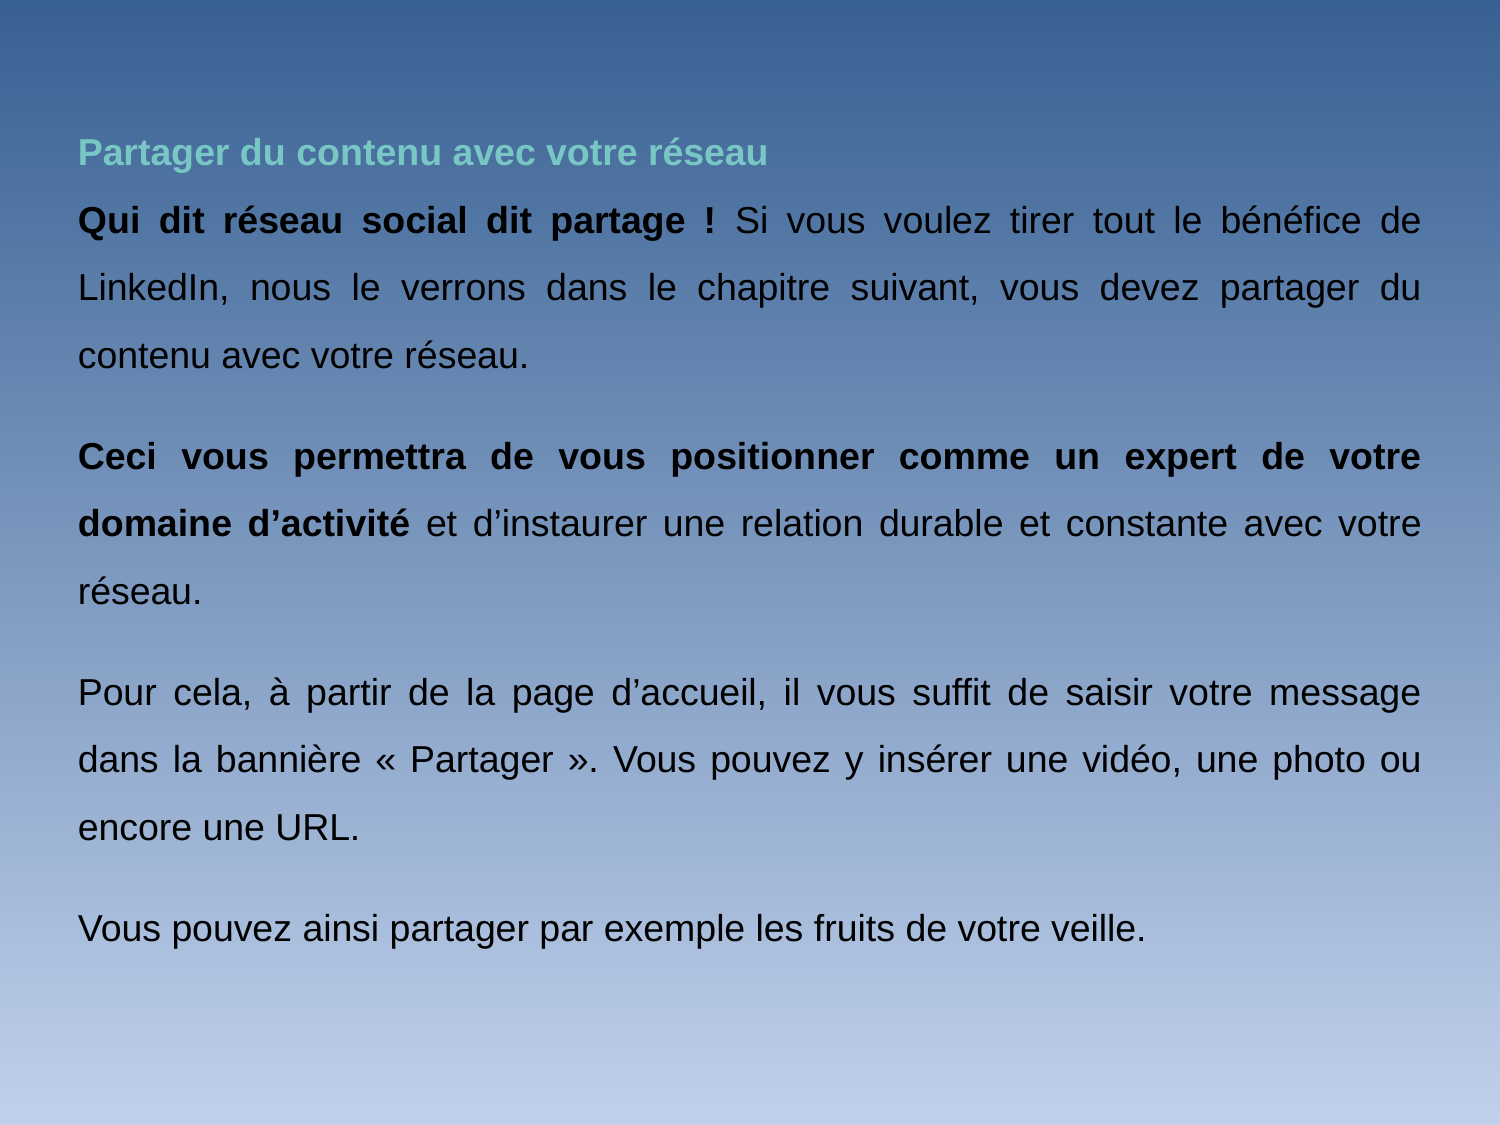

Partager du contenu avec votre réseau
Qui dit réseau social dit partage ! Si vous voulez tirer tout le bénéfice de LinkedIn, nous le verrons dans le chapitre suivant, vous devez partager du contenu avec votre réseau.

Ceci vous permettra de vous positionner comme un expert de votre domaine d’activité et d’instaurer une relation durable et constante avec votre réseau.

Pour cela, à partir de la page d’accueil, il vous suffit de saisir votre message dans la bannière « Partager ». Vous pouvez y insérer une vidéo, une photo ou encore une URL.

Vous pouvez ainsi partager par exemple les fruits de votre veille.